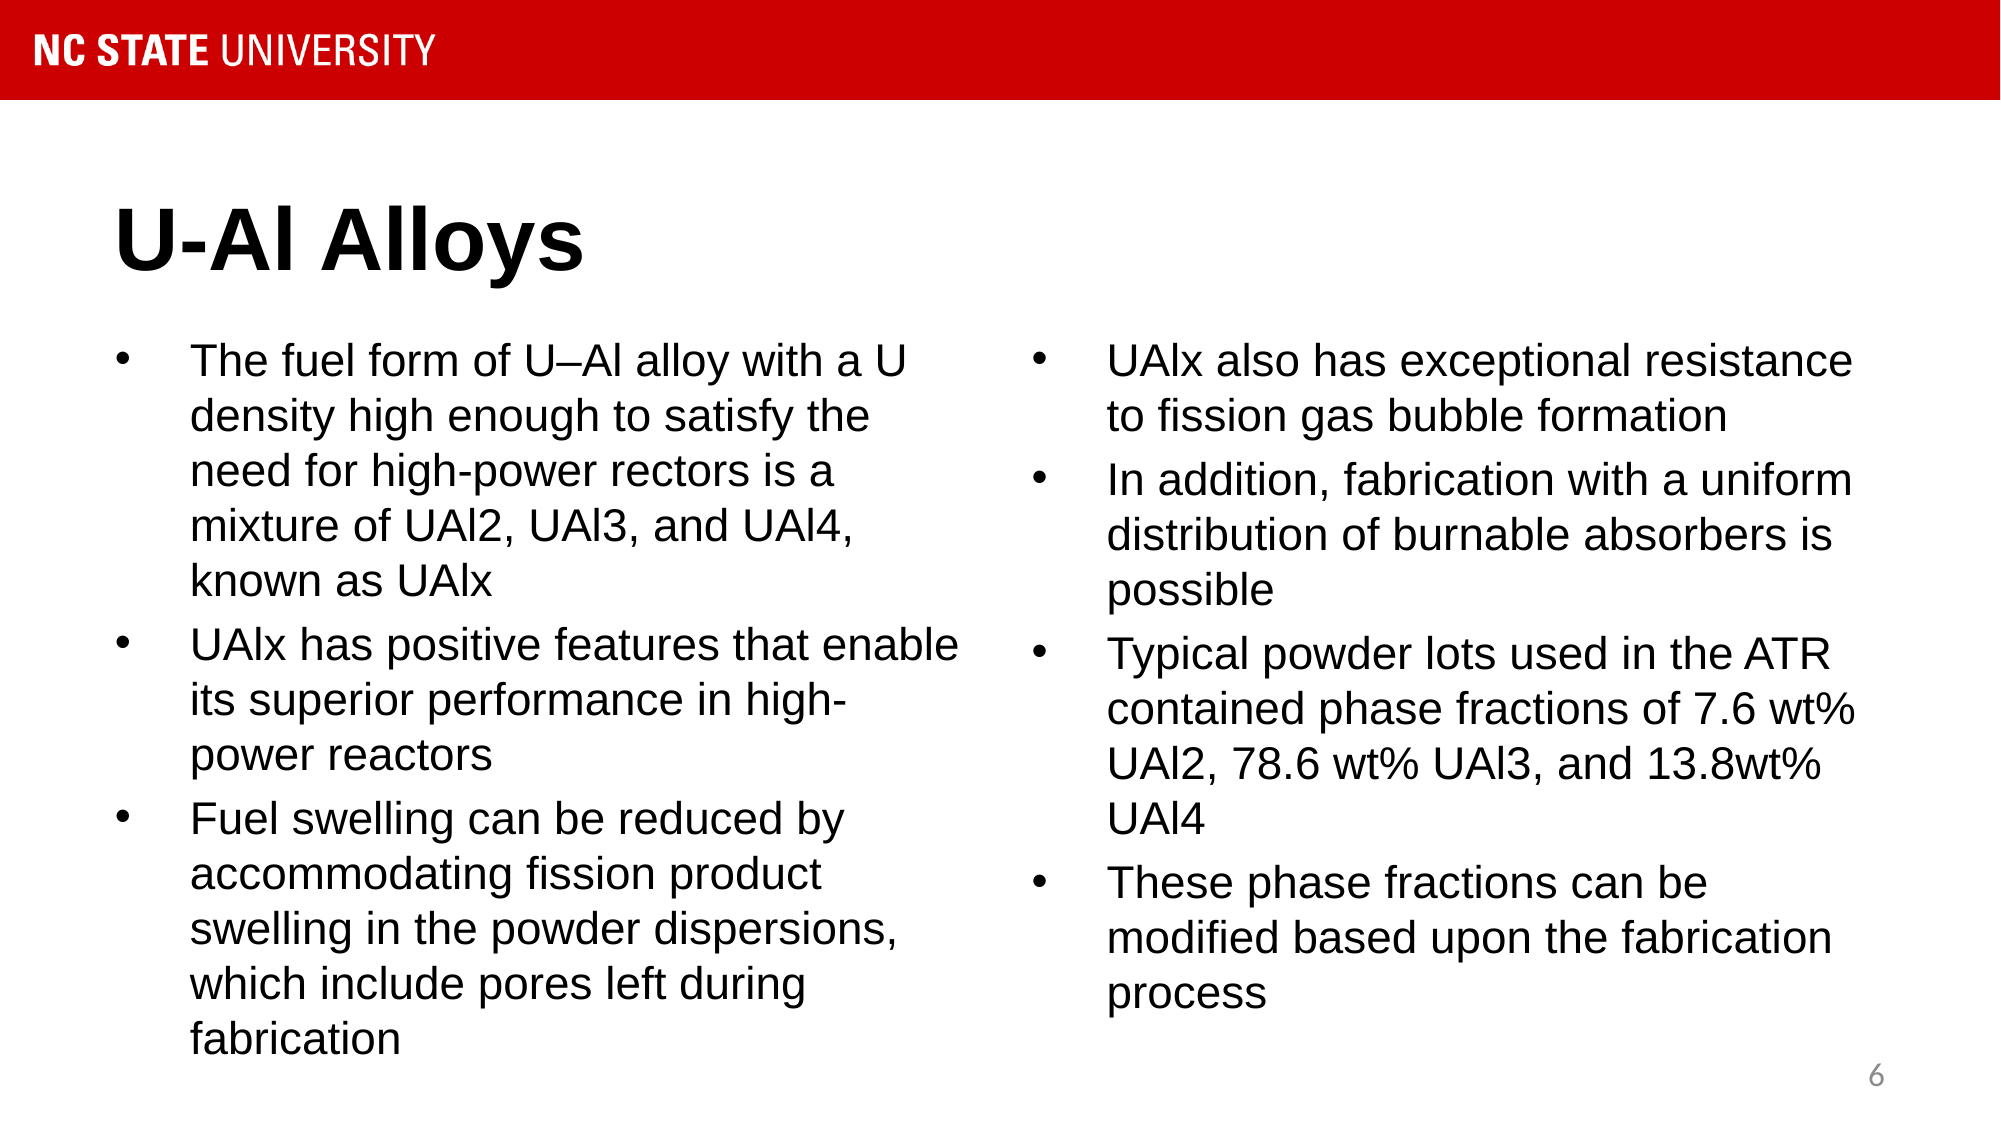

# U-Al Alloys
The fuel form of U–Al alloy with a U density high enough to satisfy the need for high-power rectors is a mixture of UAl2, UAl3, and UAl4, known as UAlx
UAlx has positive features that enable its superior performance in high-power reactors
Fuel swelling can be reduced by accommodating fission product swelling in the powder dispersions, which include pores left during fabrication

UAlx also has exceptional resistance to fission gas bubble formation
In addition, fabrication with a uniform distribution of burnable absorbers is possible
Typical powder lots used in the ATR contained phase fractions of 7.6 wt% UAl2, 78.6 wt% UAl3, and 13.8wt% UAl4
These phase fractions can be modified based upon the fabrication process

6